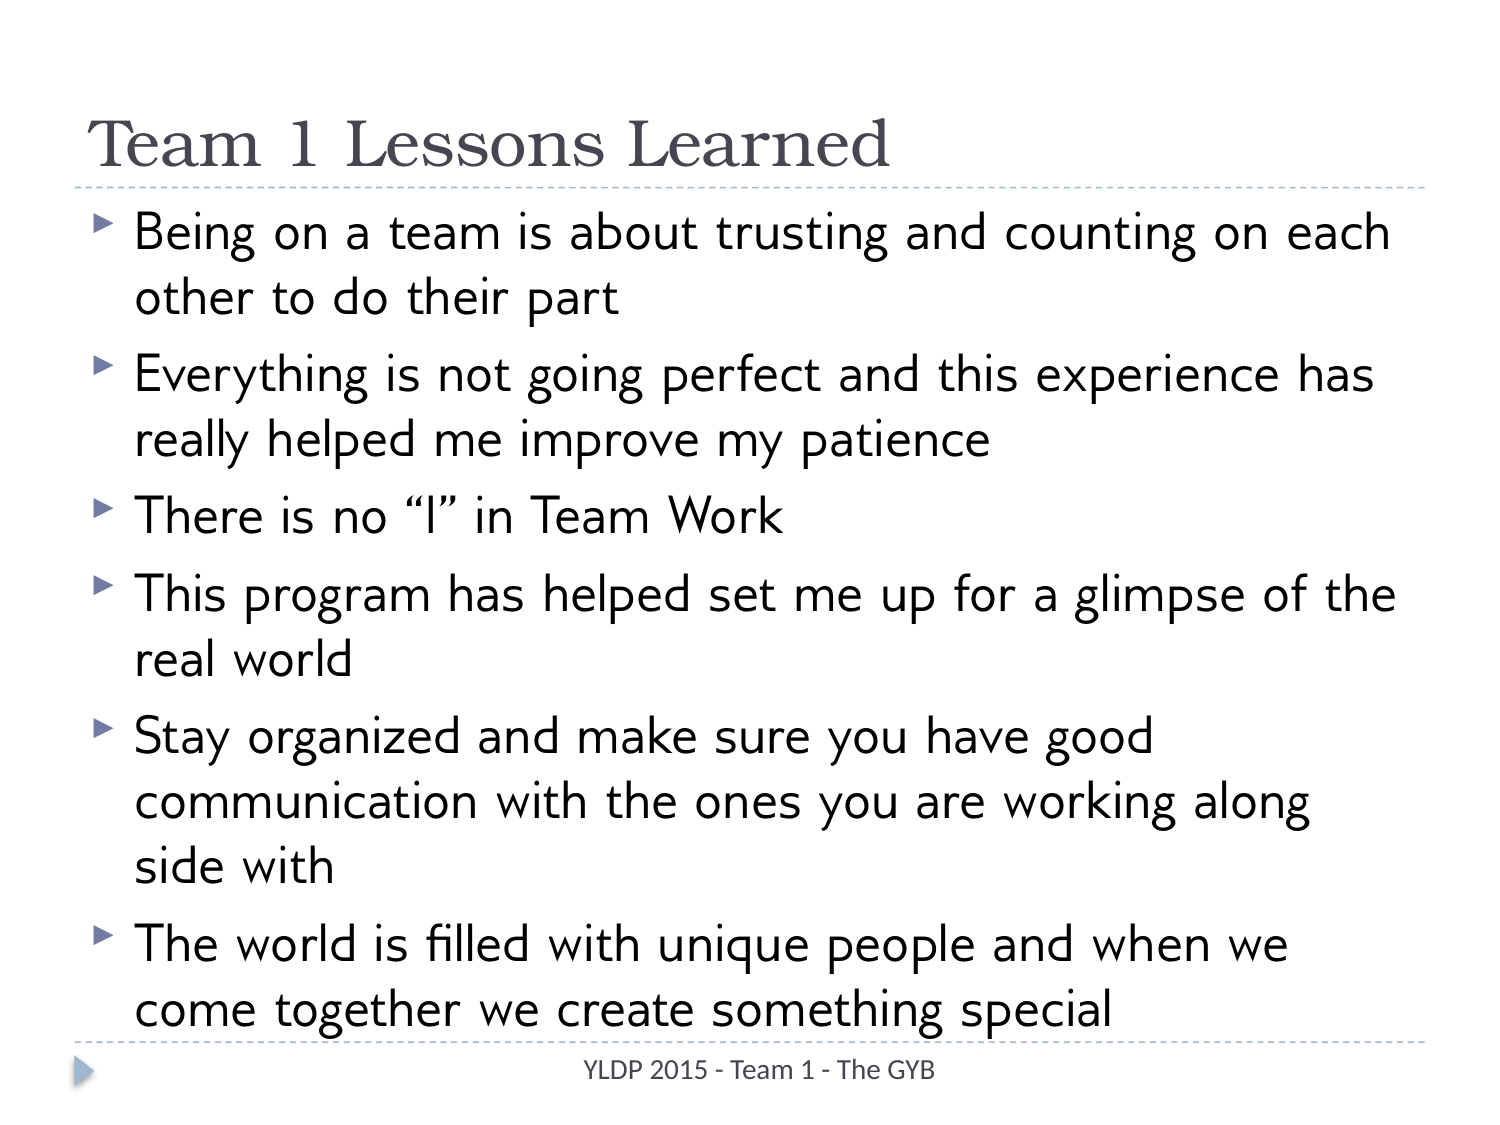

# Team 1 Lessons Learned
Being on a team is about trusting and counting on each other to do their part
Everything is not going perfect and this experience has really helped me improve my patience
There is no “I” in Team Work
This program has helped set me up for a glimpse of the real world
Stay organized and make sure you have good communication with the ones you are working along side with
The world is filled with unique people and when we come together we create something special

YLDP 2015 - Team 1 - The GYB